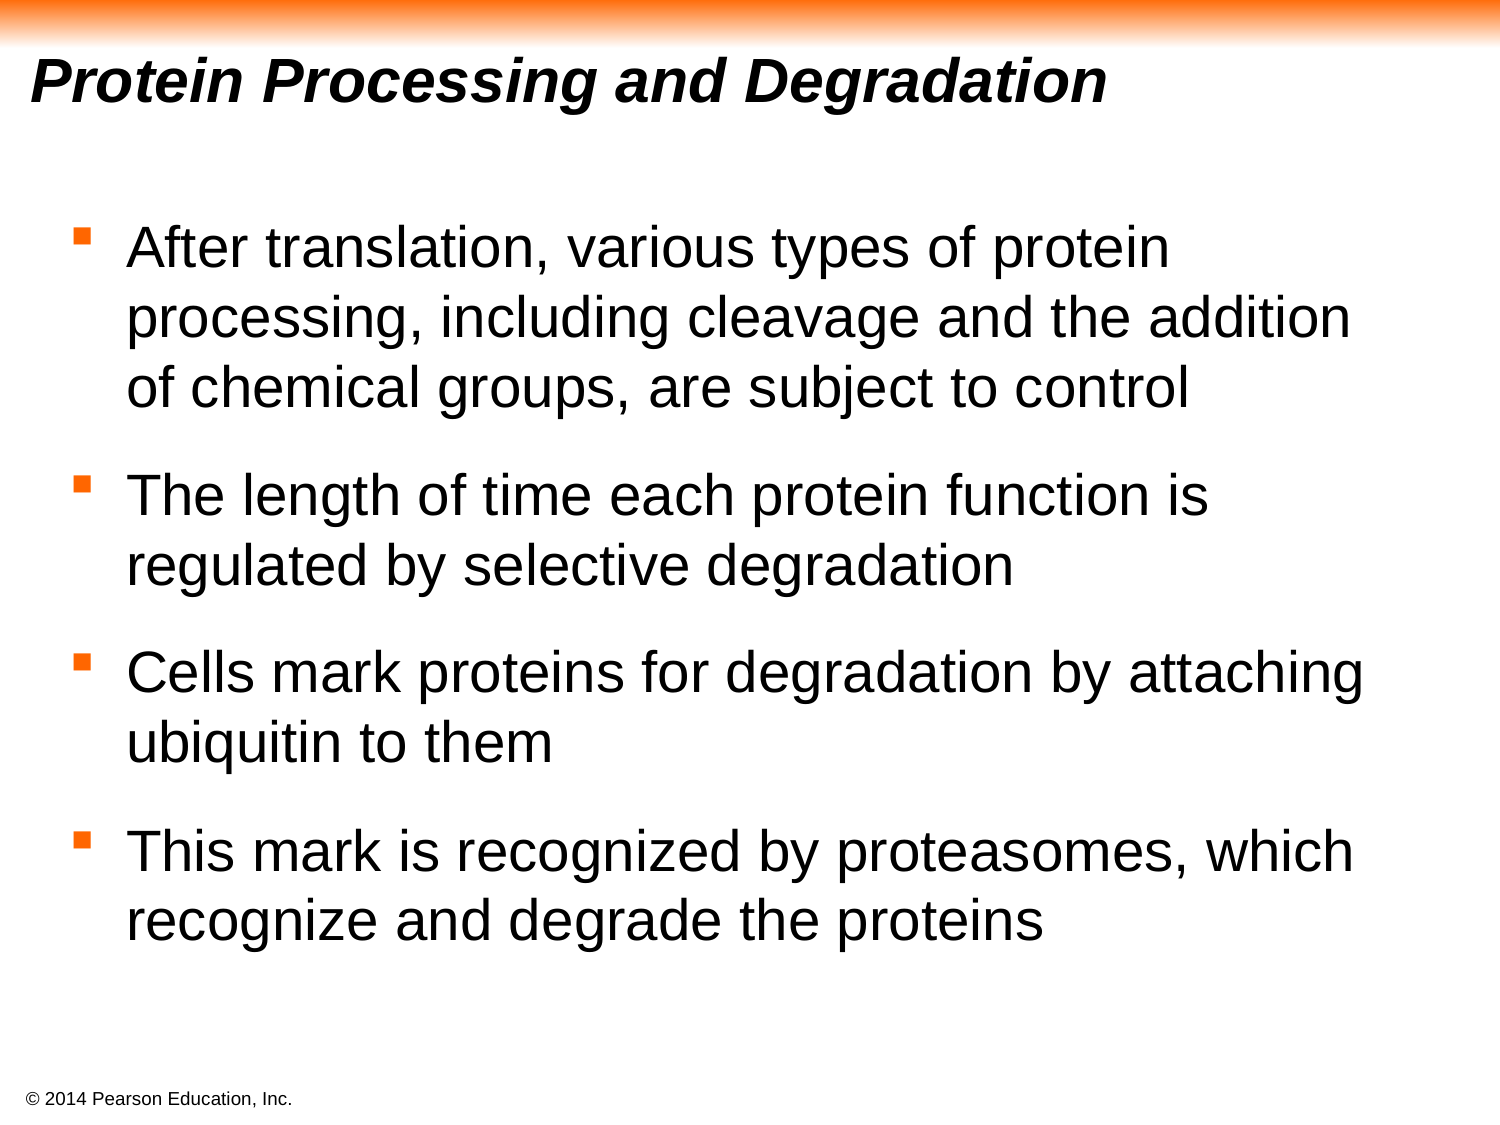

# Protein Processing and Degradation
After translation, various types of protein processing, including cleavage and the addition
of chemical groups, are subject to control
The length of time each protein function is regulated by selective degradation
Cells mark proteins for degradation by attaching ubiquitin to them
This mark is recognized by proteasomes, which recognize and degrade the proteins